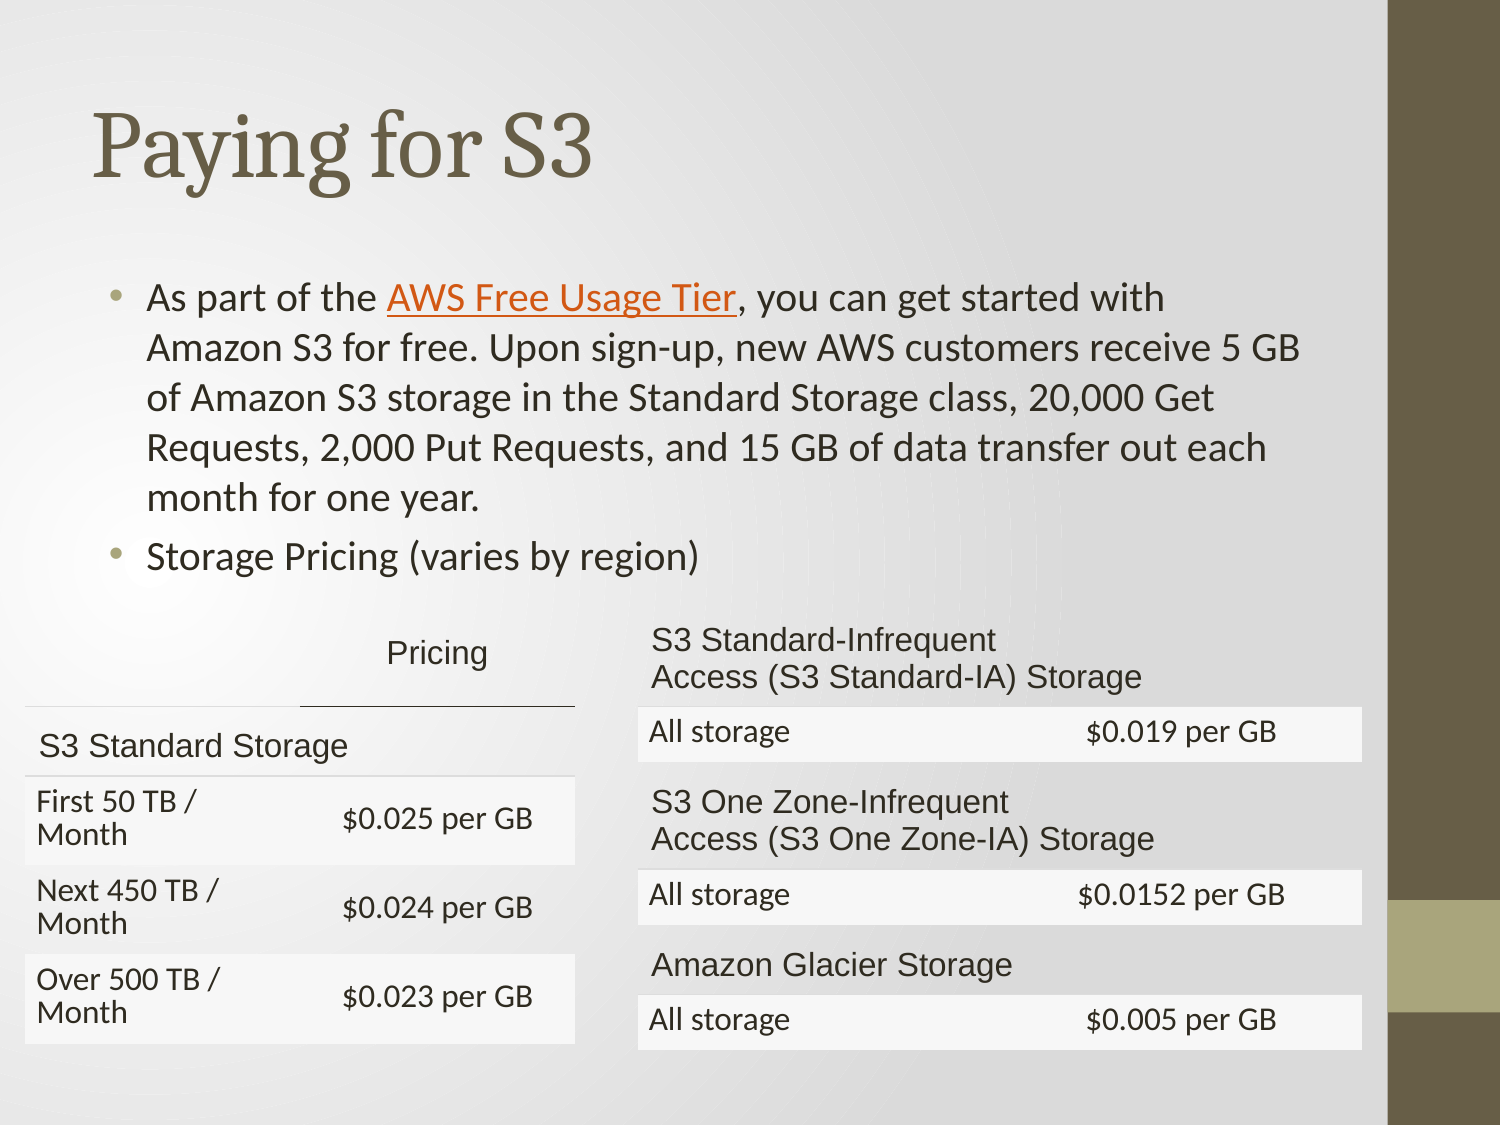

# Paying for S3
As part of the AWS Free Usage Tier, you can get started with Amazon S3 for free. Upon sign-up, new AWS customers receive 5 GB of Amazon S3 storage in the Standard Storage class, 20,000 Get Requests, 2,000 Put Requests, and 15 GB of data transfer out each month for one year.
Storage Pricing (varies by region)

|  | Pricing |
| --- | --- |
| S3 Standard Storage |  |
| First 50 TB / Month | $0.025 per GB |
| Next 450 TB / Month | $0.024 per GB |
| Over 500 TB / Month | $0.023 per GB |
| S3 Standard-Infrequent Access (S3 Standard-IA) Storage |  |
| --- | --- |
| All storage | $0.019 per GB |
| S3 One Zone-Infrequent Access (S3 One Zone-IA) Storage |  |
| All storage | $0.0152 per GB |
| Amazon Glacier Storage |  |
| All storage | $0.005 per GB |